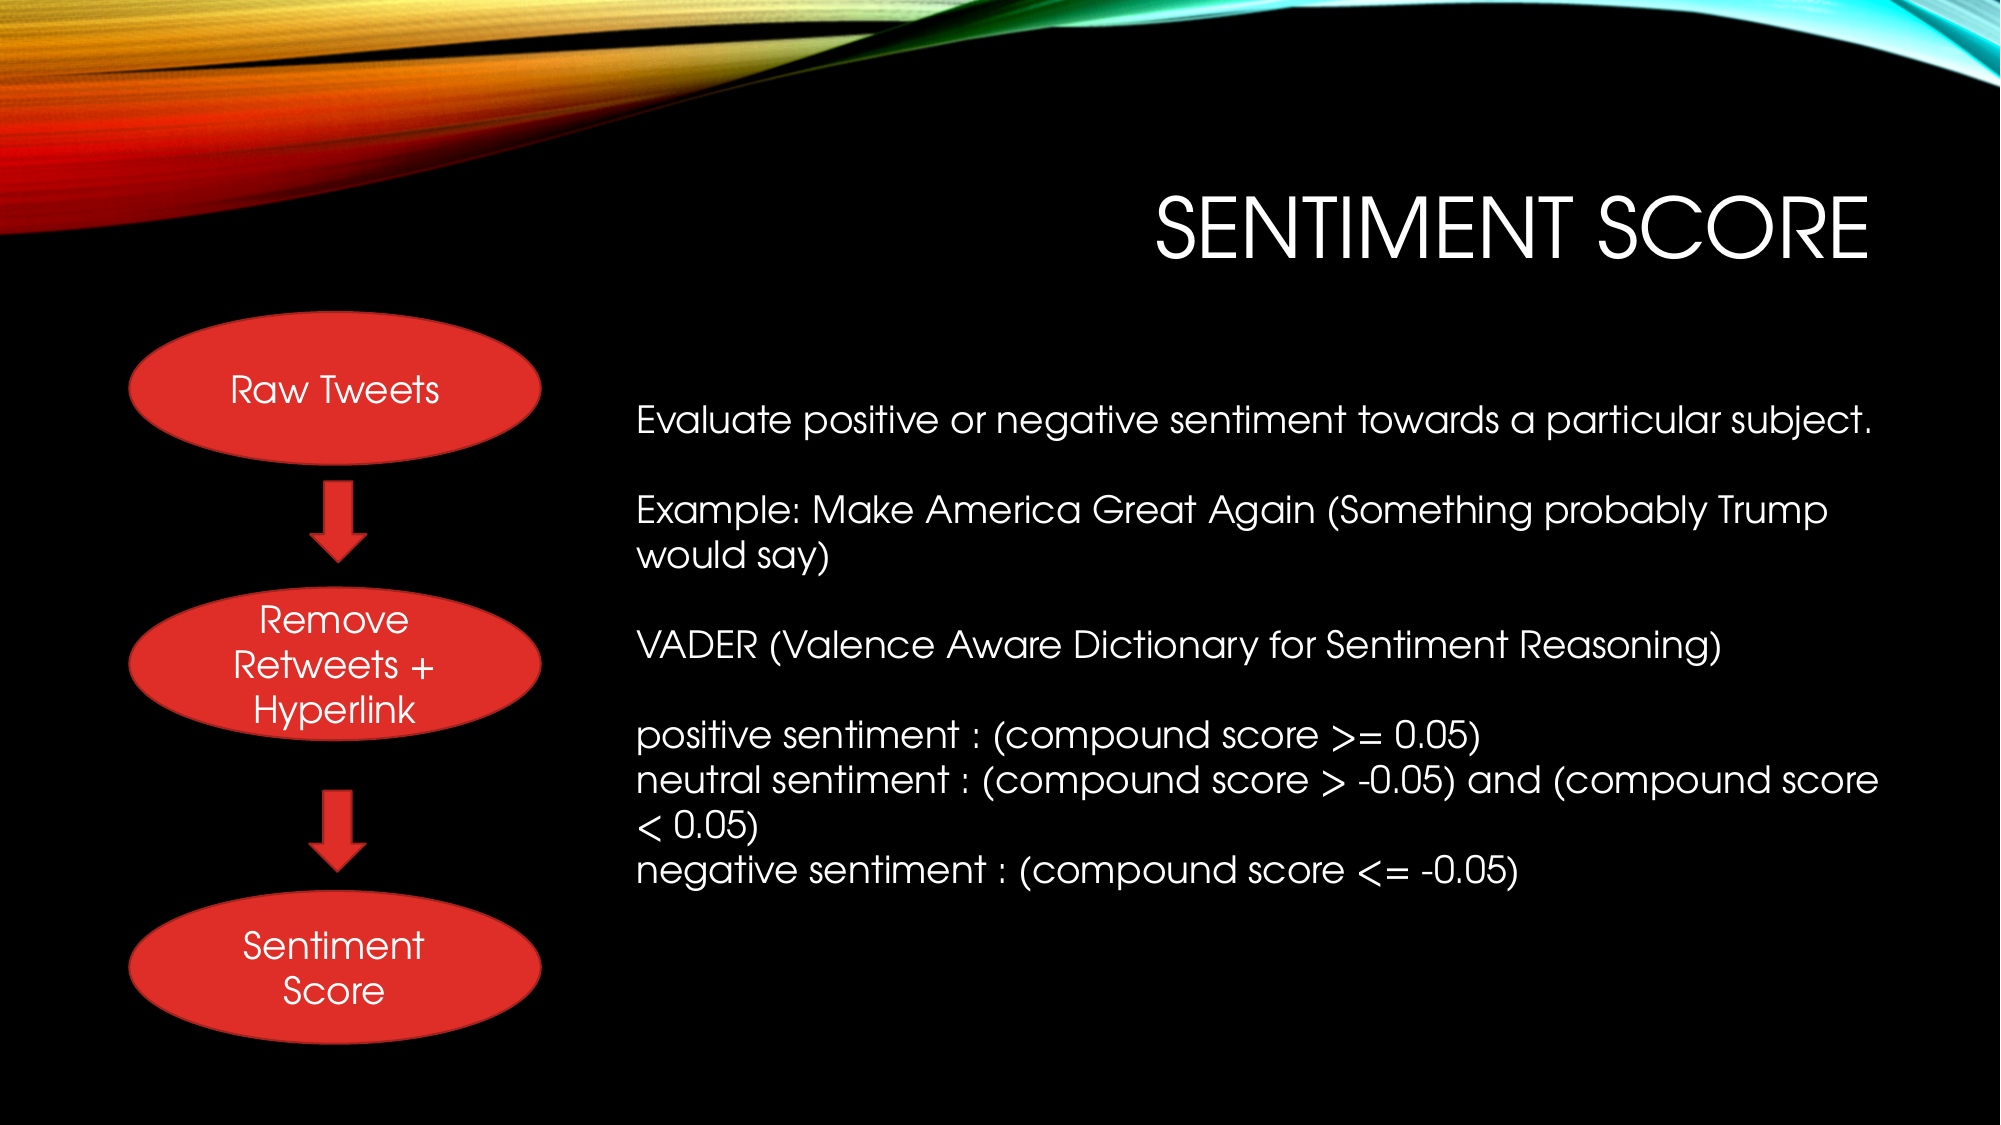

# Sentiment Score
Raw Tweets
Evaluate positive or negative sentiment towards a particular subject.

Example: Make America Great Again (Something probably Trump would say)

VADER (Valence Aware Dictionary for Sentiment Reasoning)

positive sentiment : (compound score >= 0.05)
neutral sentiment : (compound score > -0.05) and (compound score < 0.05)
negative sentiment : (compound score <= -0.05)

Remove Retweets + Hyperlink

Sentiment Score